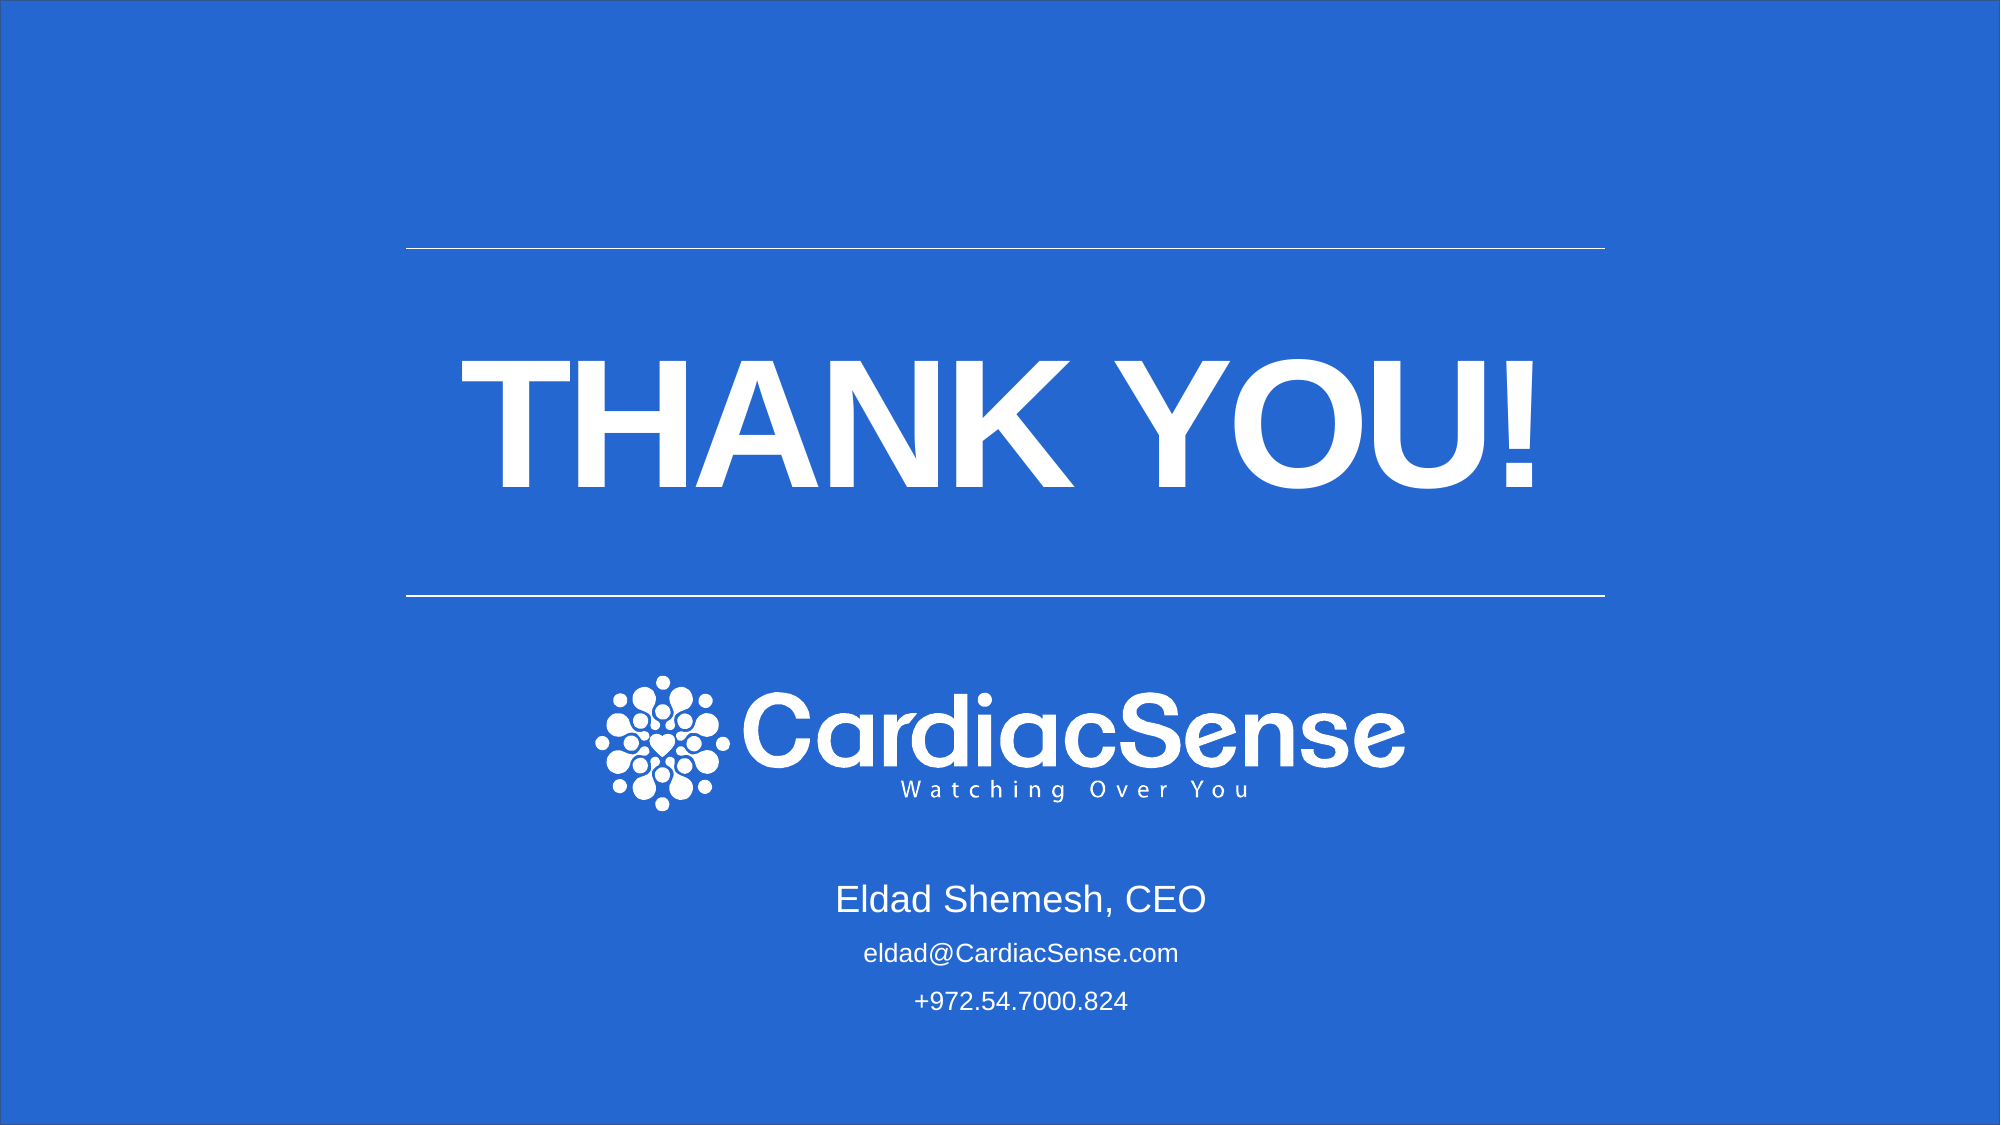

THANK YOU!

Eldad Shemesh, CEO
eldad@CardiacSense.com
+972.54.7000.824